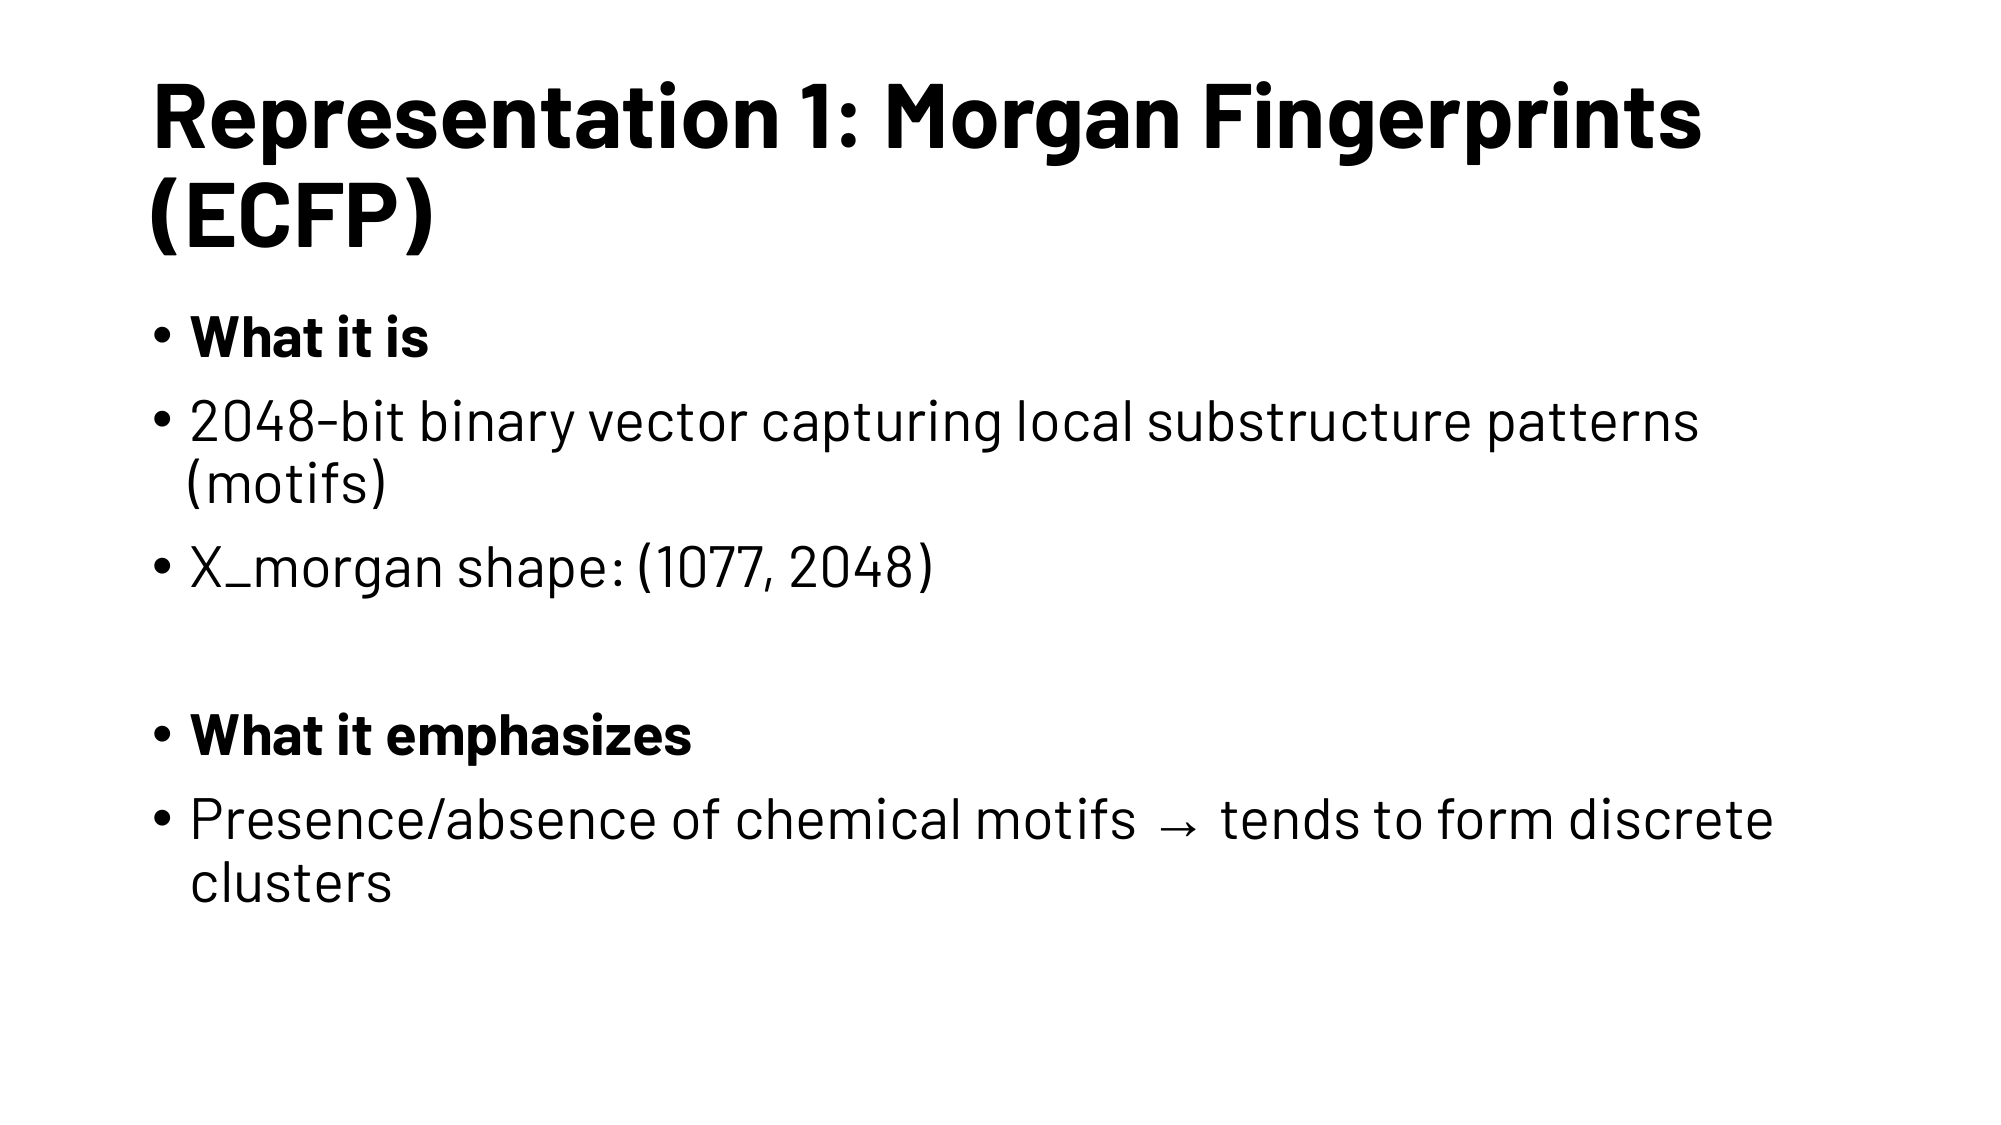

# Representation 1: Morgan Fingerprints (ECFP)
What it is
2048-bit binary vector capturing local substructure patterns (motifs)
X_morgan shape: (1077, 2048)

What it emphasizes
Presence/absence of chemical motifs → tends to form discrete clusters